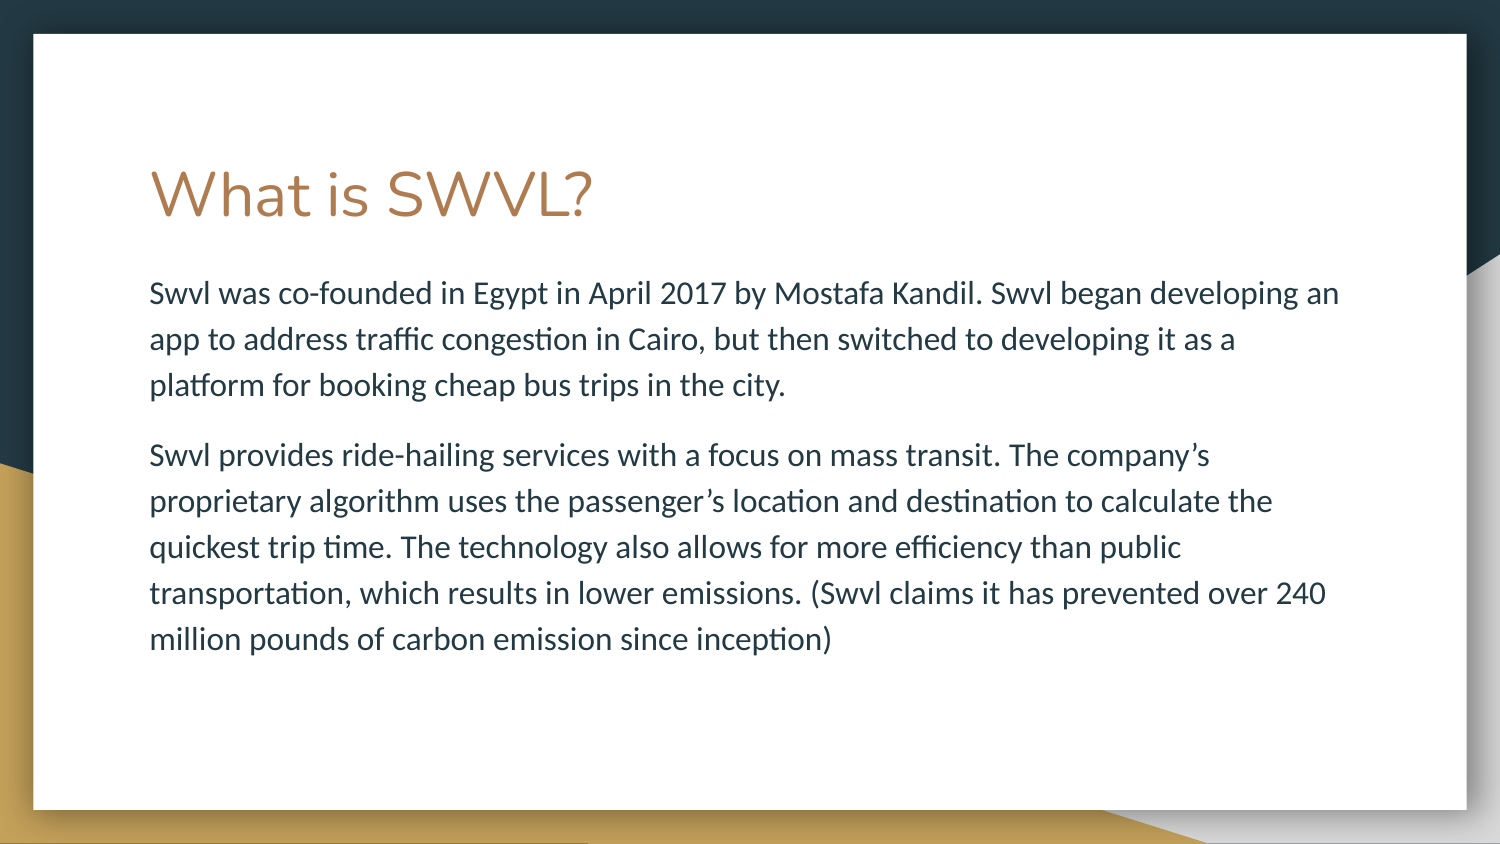

# What is SWVL?
Swvl was co-founded in Egypt in April 2017 by Mostafa Kandil. Swvl began developing an app to address traffic congestion in Cairo, but then switched to developing it as a platform for booking cheap bus trips in the city.
Swvl provides ride-hailing services with a focus on mass transit. The company’s proprietary algorithm uses the passenger’s location and destination to calculate the quickest trip time. The technology also allows for more efficiency than public transportation, which results in lower emissions. (Swvl claims it has prevented over 240 million pounds of carbon emission since inception)